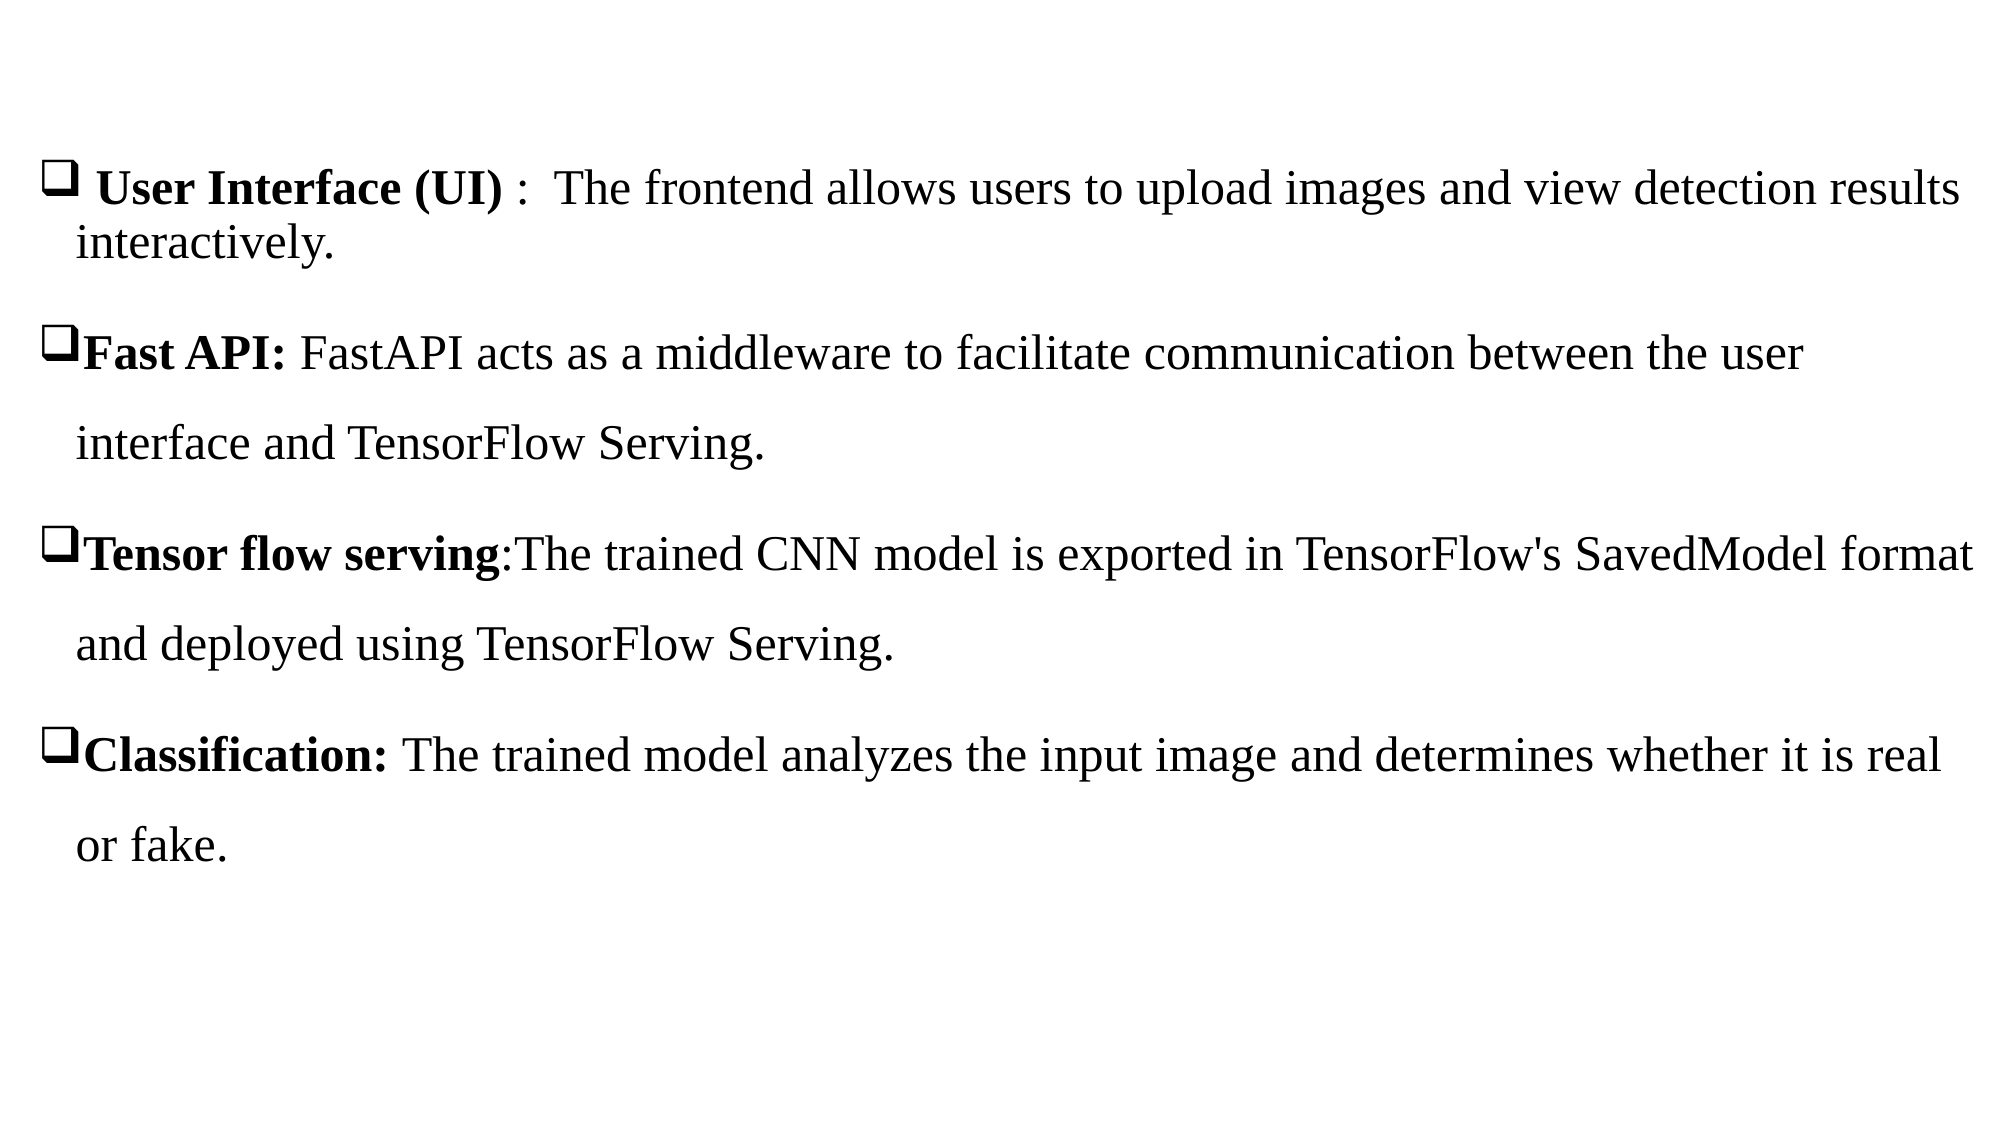

User Interface (UI) :  The frontend allows users to upload images and view detection results interactively.
Fast API: FastAPI acts as a middleware to facilitate communication between the user interface and TensorFlow Serving.
Tensor flow serving:The trained CNN model is exported in TensorFlow's SavedModel format and deployed using TensorFlow Serving.
Classification: The trained model analyzes the input image and determines whether it is real or fake.